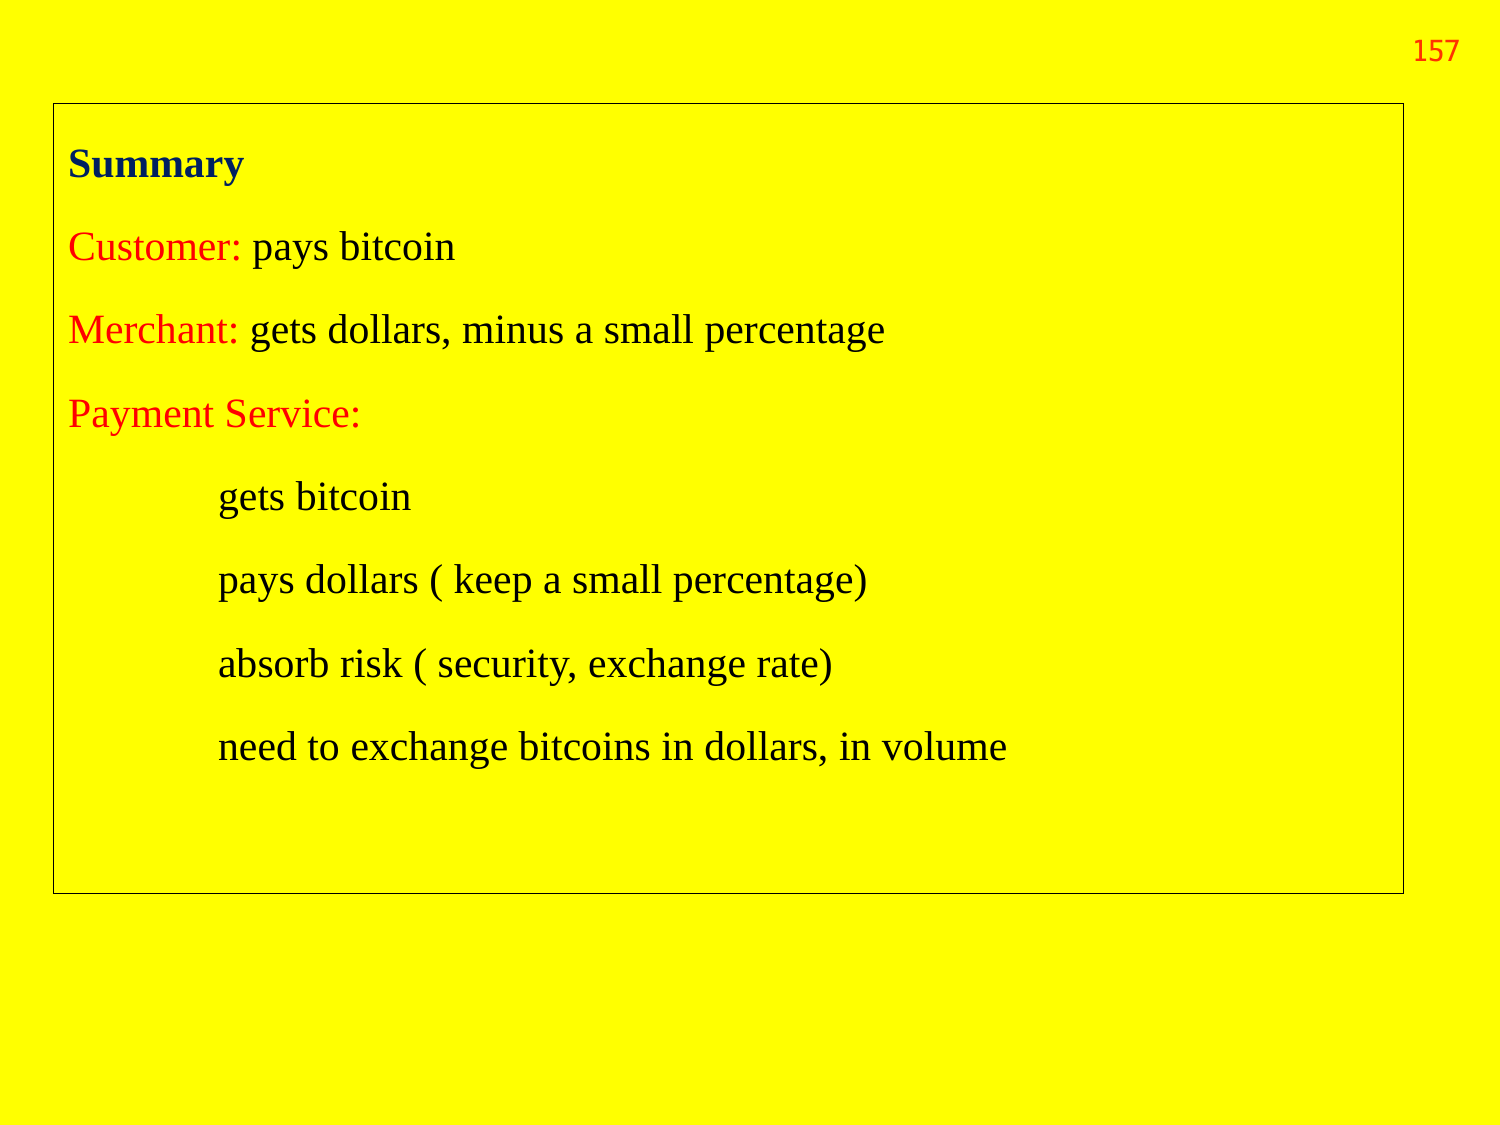

157
Summary
Customer: pays bitcoin
Merchant: gets dollars, minus a small percentage
Payment Service:
	gets bitcoin
	pays dollars ( keep a small percentage)
	absorb risk ( security, exchange rate)
	need to exchange bitcoins in dollars, in volume